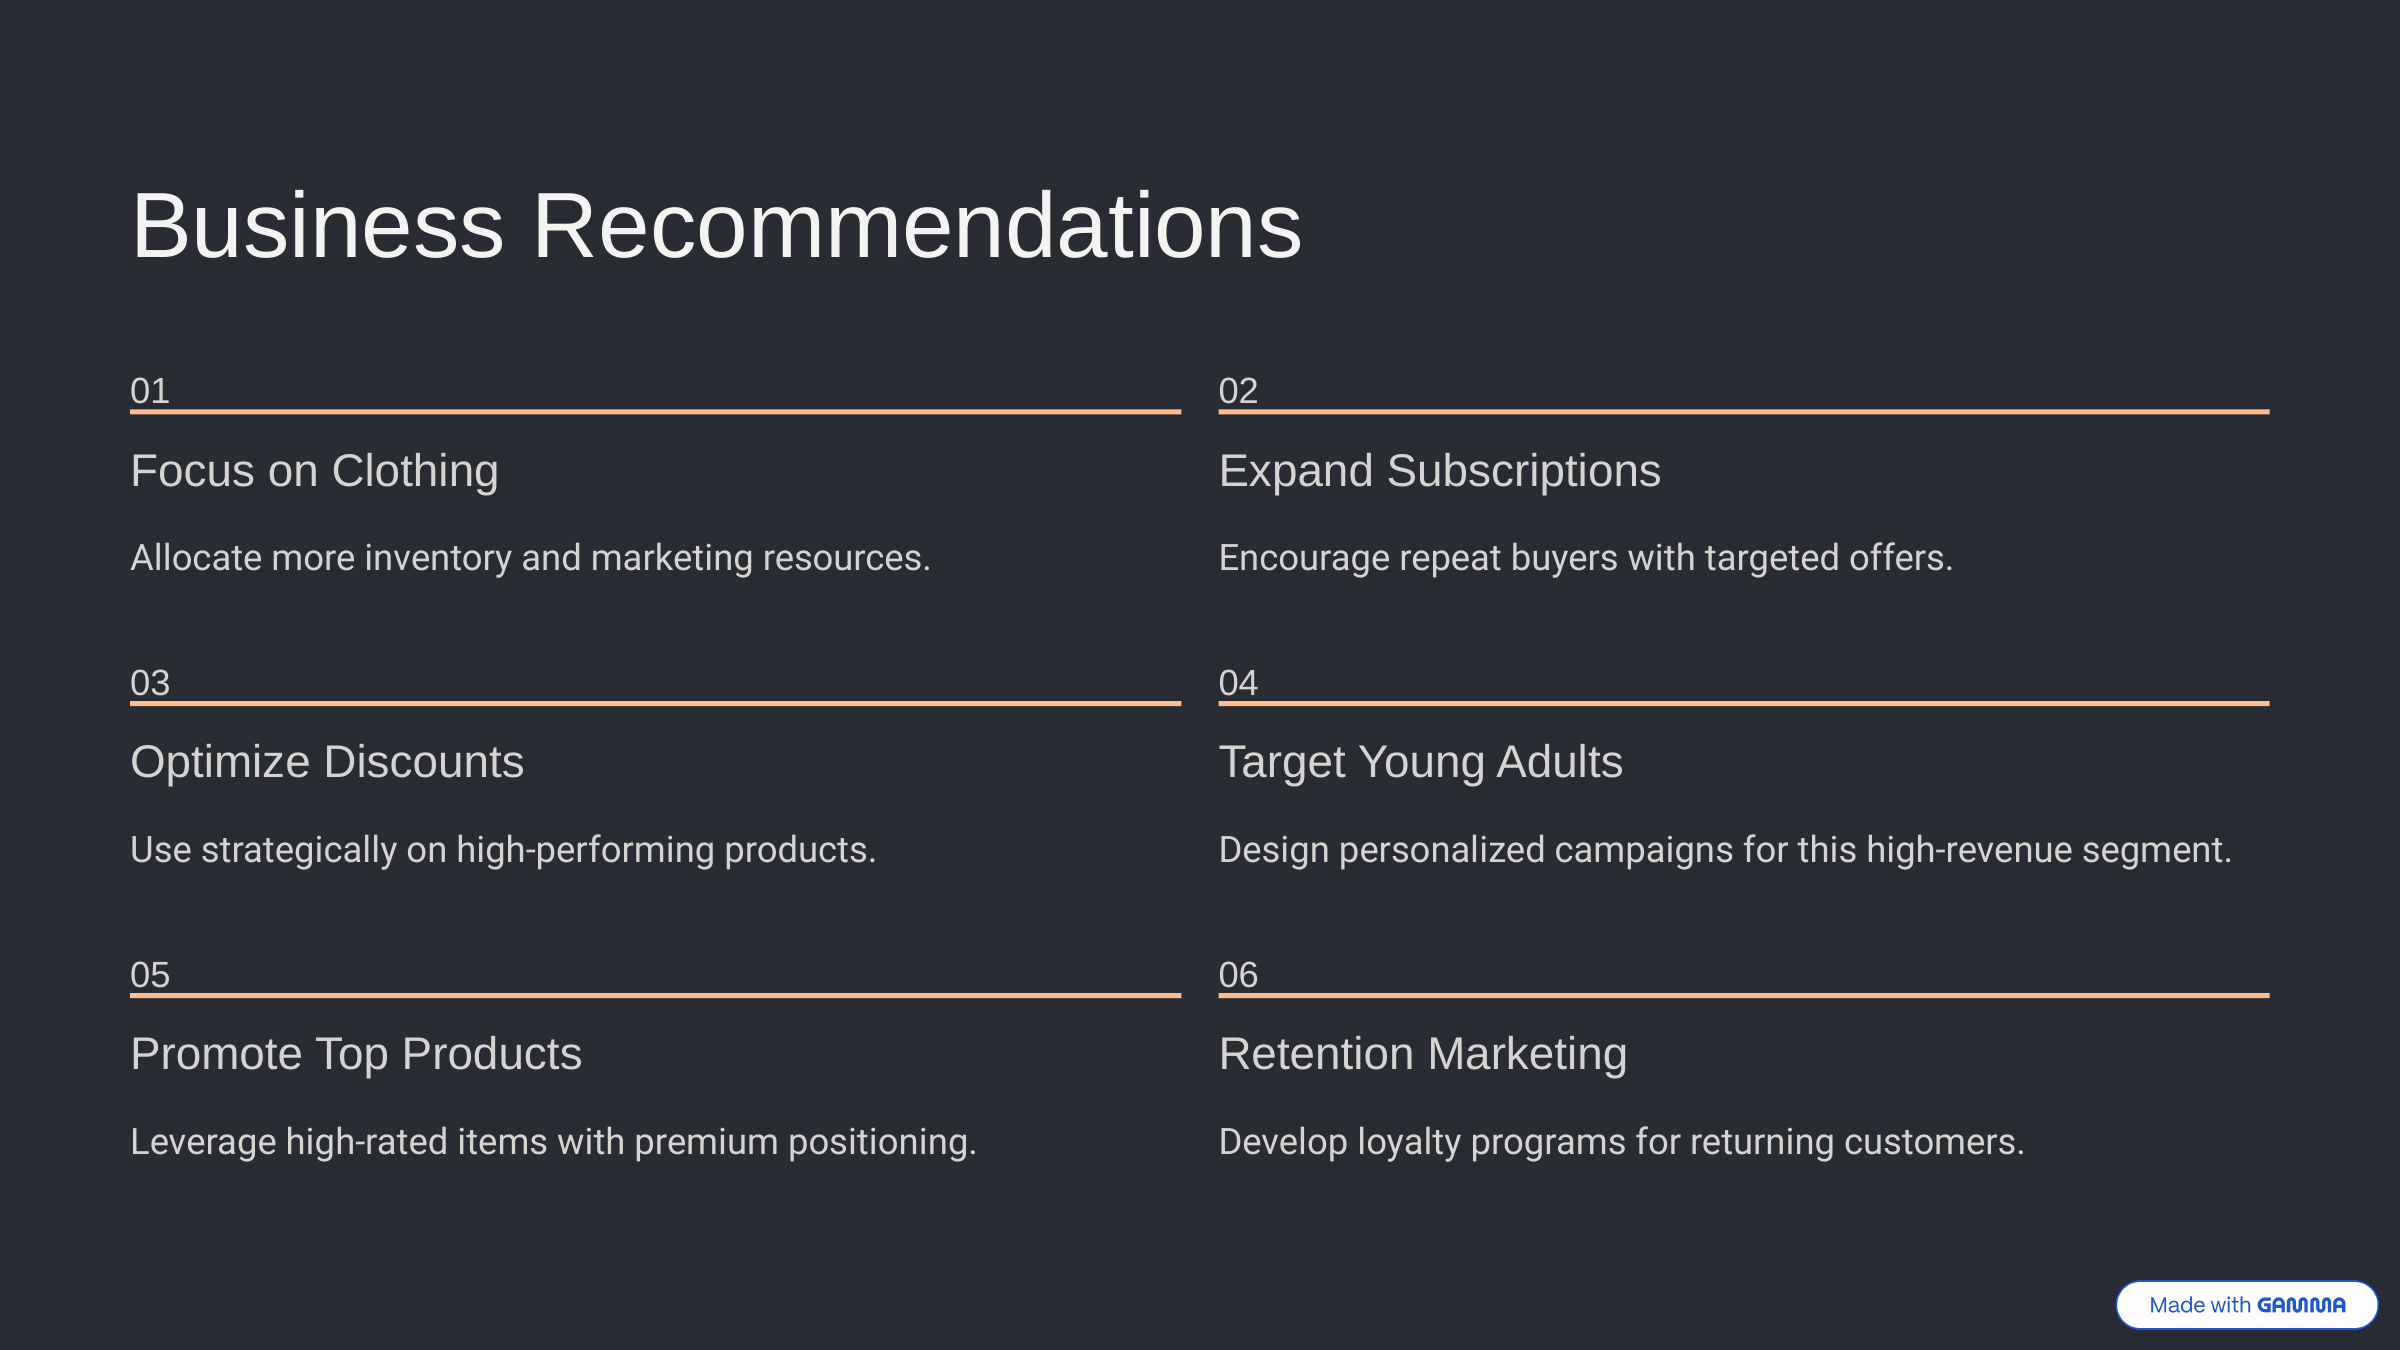

Business Recommendations
01
02

Focus on Clothing
Expand Subscriptions
Allocate more inventory and marketing resources.
Encourage repeat buyers with targeted offers.
03
04

Optimize Discounts
Target Young Adults
Use strategically on high-performing products.
Design personalized campaigns for this high-revenue segment.
05
06

Promote Top Products
Retention Marketing
Leverage high-rated items with premium positioning.
Develop loyalty programs for returning customers.